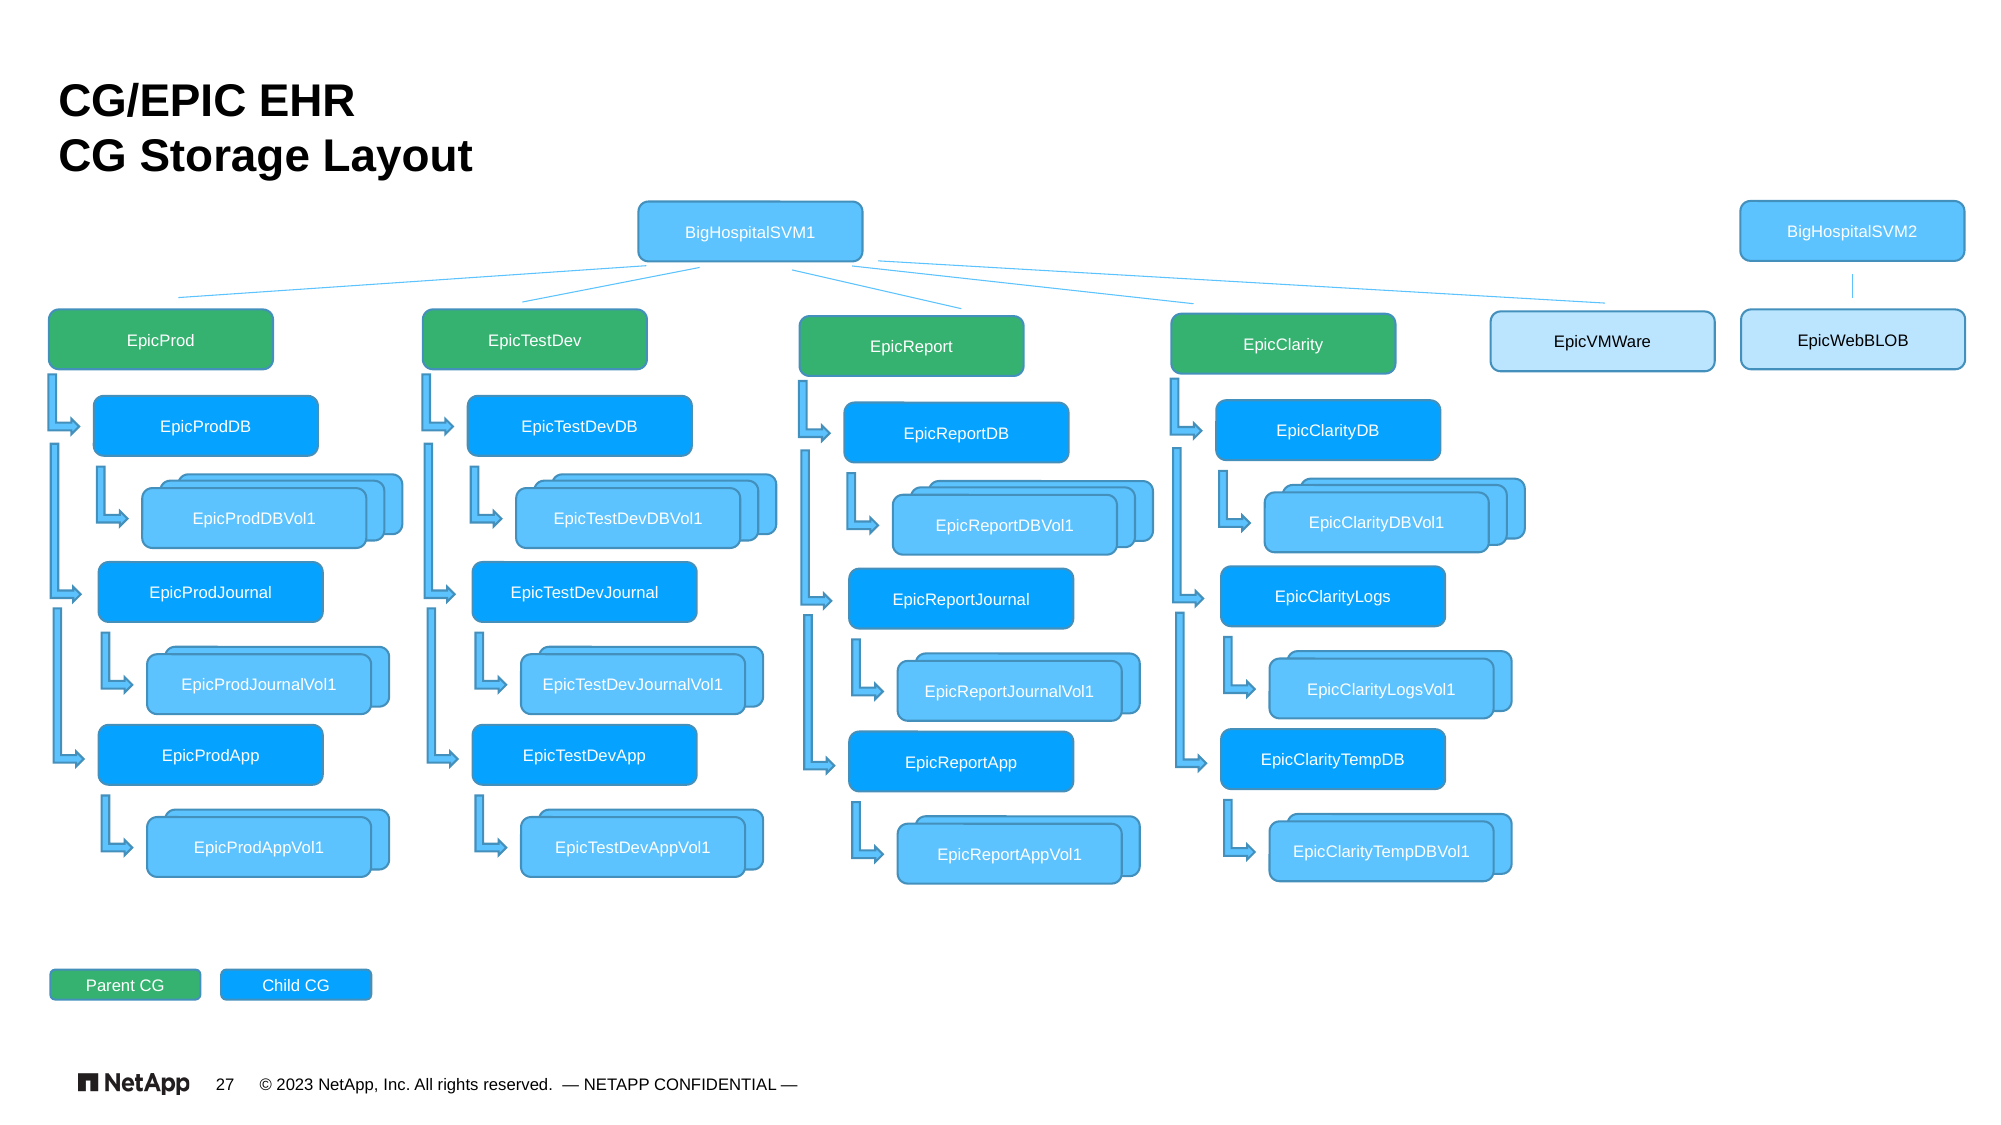

# CG/EPIC EHR CG Storage Layout

BigHospitalSVM2
BigHospitalSVM1
EpicWebBLOB
EpicProd
EpicTestDev
EpicVMWare
EpicClarity
EpicReport

EpicProdDB
EpicProdDBVol3
EpicProdDBVol2

EpicProdDBVol1

EpicTestDevDB
EpicProdDBVol3
EpicProdDBVol2

EpicTestDevDBVol1

EpicClarityDB
EpicProdDBVol3
EpicProdDBVol2

EpicClarityDBVol1

EpicReportDB
EpicProdDBVol3
EpicProdDBVol2

EpicReportDBVol1

EpicProdJournal
EpicProdDBVol2

EpicProdJournalVol1

EpicTestDevJournal
EpicProdDBVol2

EpicTestDevJournalVol1

EpicClarityLogs
EpicProdDBVol2

EpicClarityLogsVol1

EpicReportJournal
EpicProdDBVol2

EpicReportJournalVol1

EpicProdApp
EpicProdDBVol2

EpicProdAppVol1

EpicTestDevApp
EpicProdDBVol2

EpicTestDevAppVol1

EpicClarityTempDB
EpicProdDBVol2

EpicClarityTempDBVol1

EpicReportApp
EpicProdDBVol2

EpicReportAppVol1
Parent CG
Child CG
27
© 2023 NetApp, Inc. All rights reserved.  — NETAPP CONFIDENTIAL —